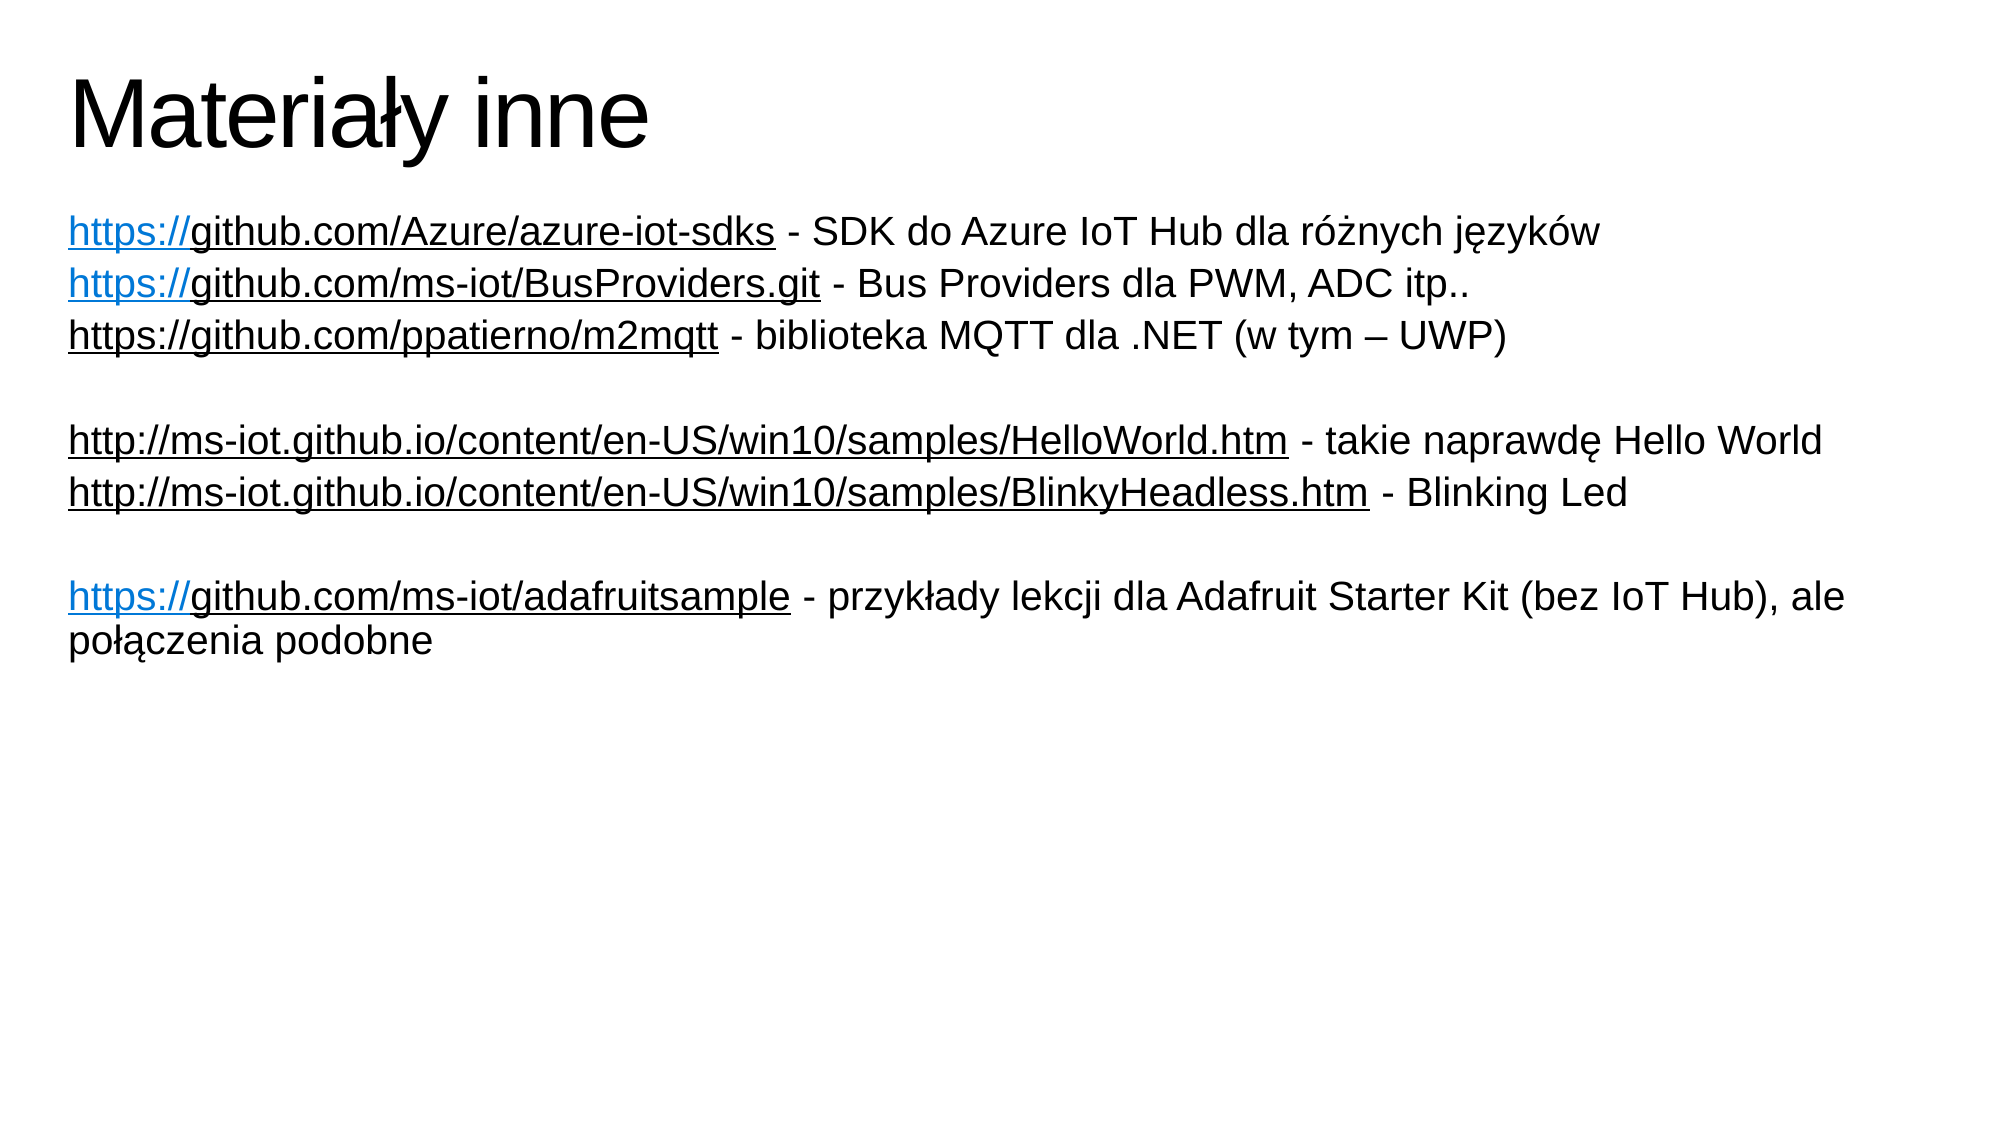

# Materiały inne
https://github.com/Azure/azure-iot-sdks - SDK do Azure IoT Hub dla różnych języków
https://github.com/ms-iot/BusProviders.git - Bus Providers dla PWM, ADC itp..
https://github.com/ppatierno/m2mqtt - biblioteka MQTT dla .NET (w tym – UWP)

http://ms-iot.github.io/content/en-US/win10/samples/HelloWorld.htm - takie naprawdę Hello World
http://ms-iot.github.io/content/en-US/win10/samples/BlinkyHeadless.htm - Blinking Led

https://github.com/ms-iot/adafruitsample - przykłady lekcji dla Adafruit Starter Kit (bez IoT Hub), ale połączenia podobne